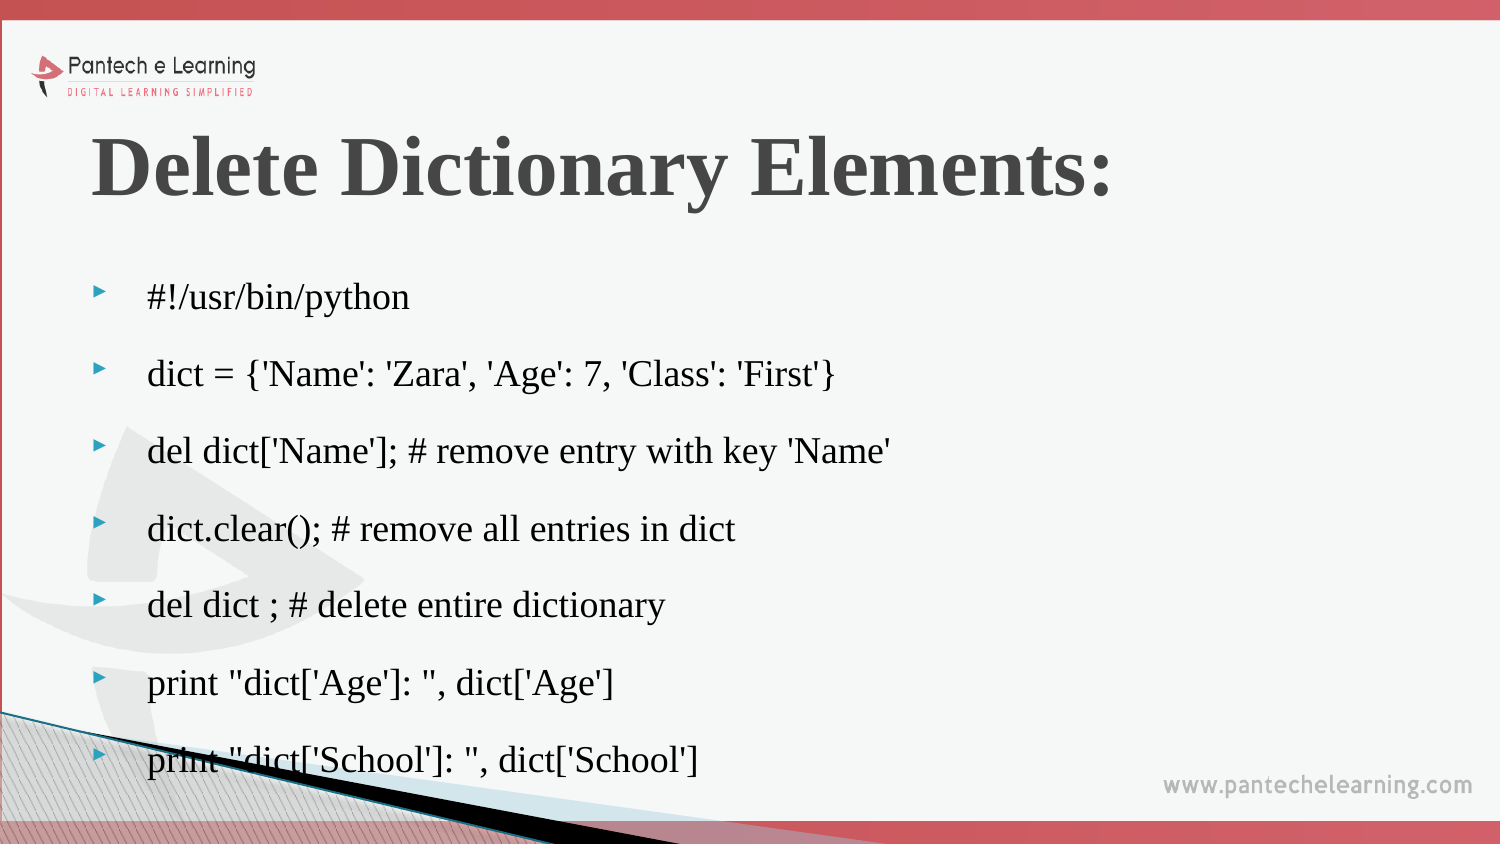

# Delete Dictionary Elements:
#!/usr/bin/python
dict = {'Name': 'Zara', 'Age': 7, 'Class': 'First'}
del dict['Name']; # remove entry with key 'Name'
dict.clear(); # remove all entries in dict
del dict ; # delete entire dictionary
print "dict['Age']: ", dict['Age']
print "dict['School']: ", dict['School']